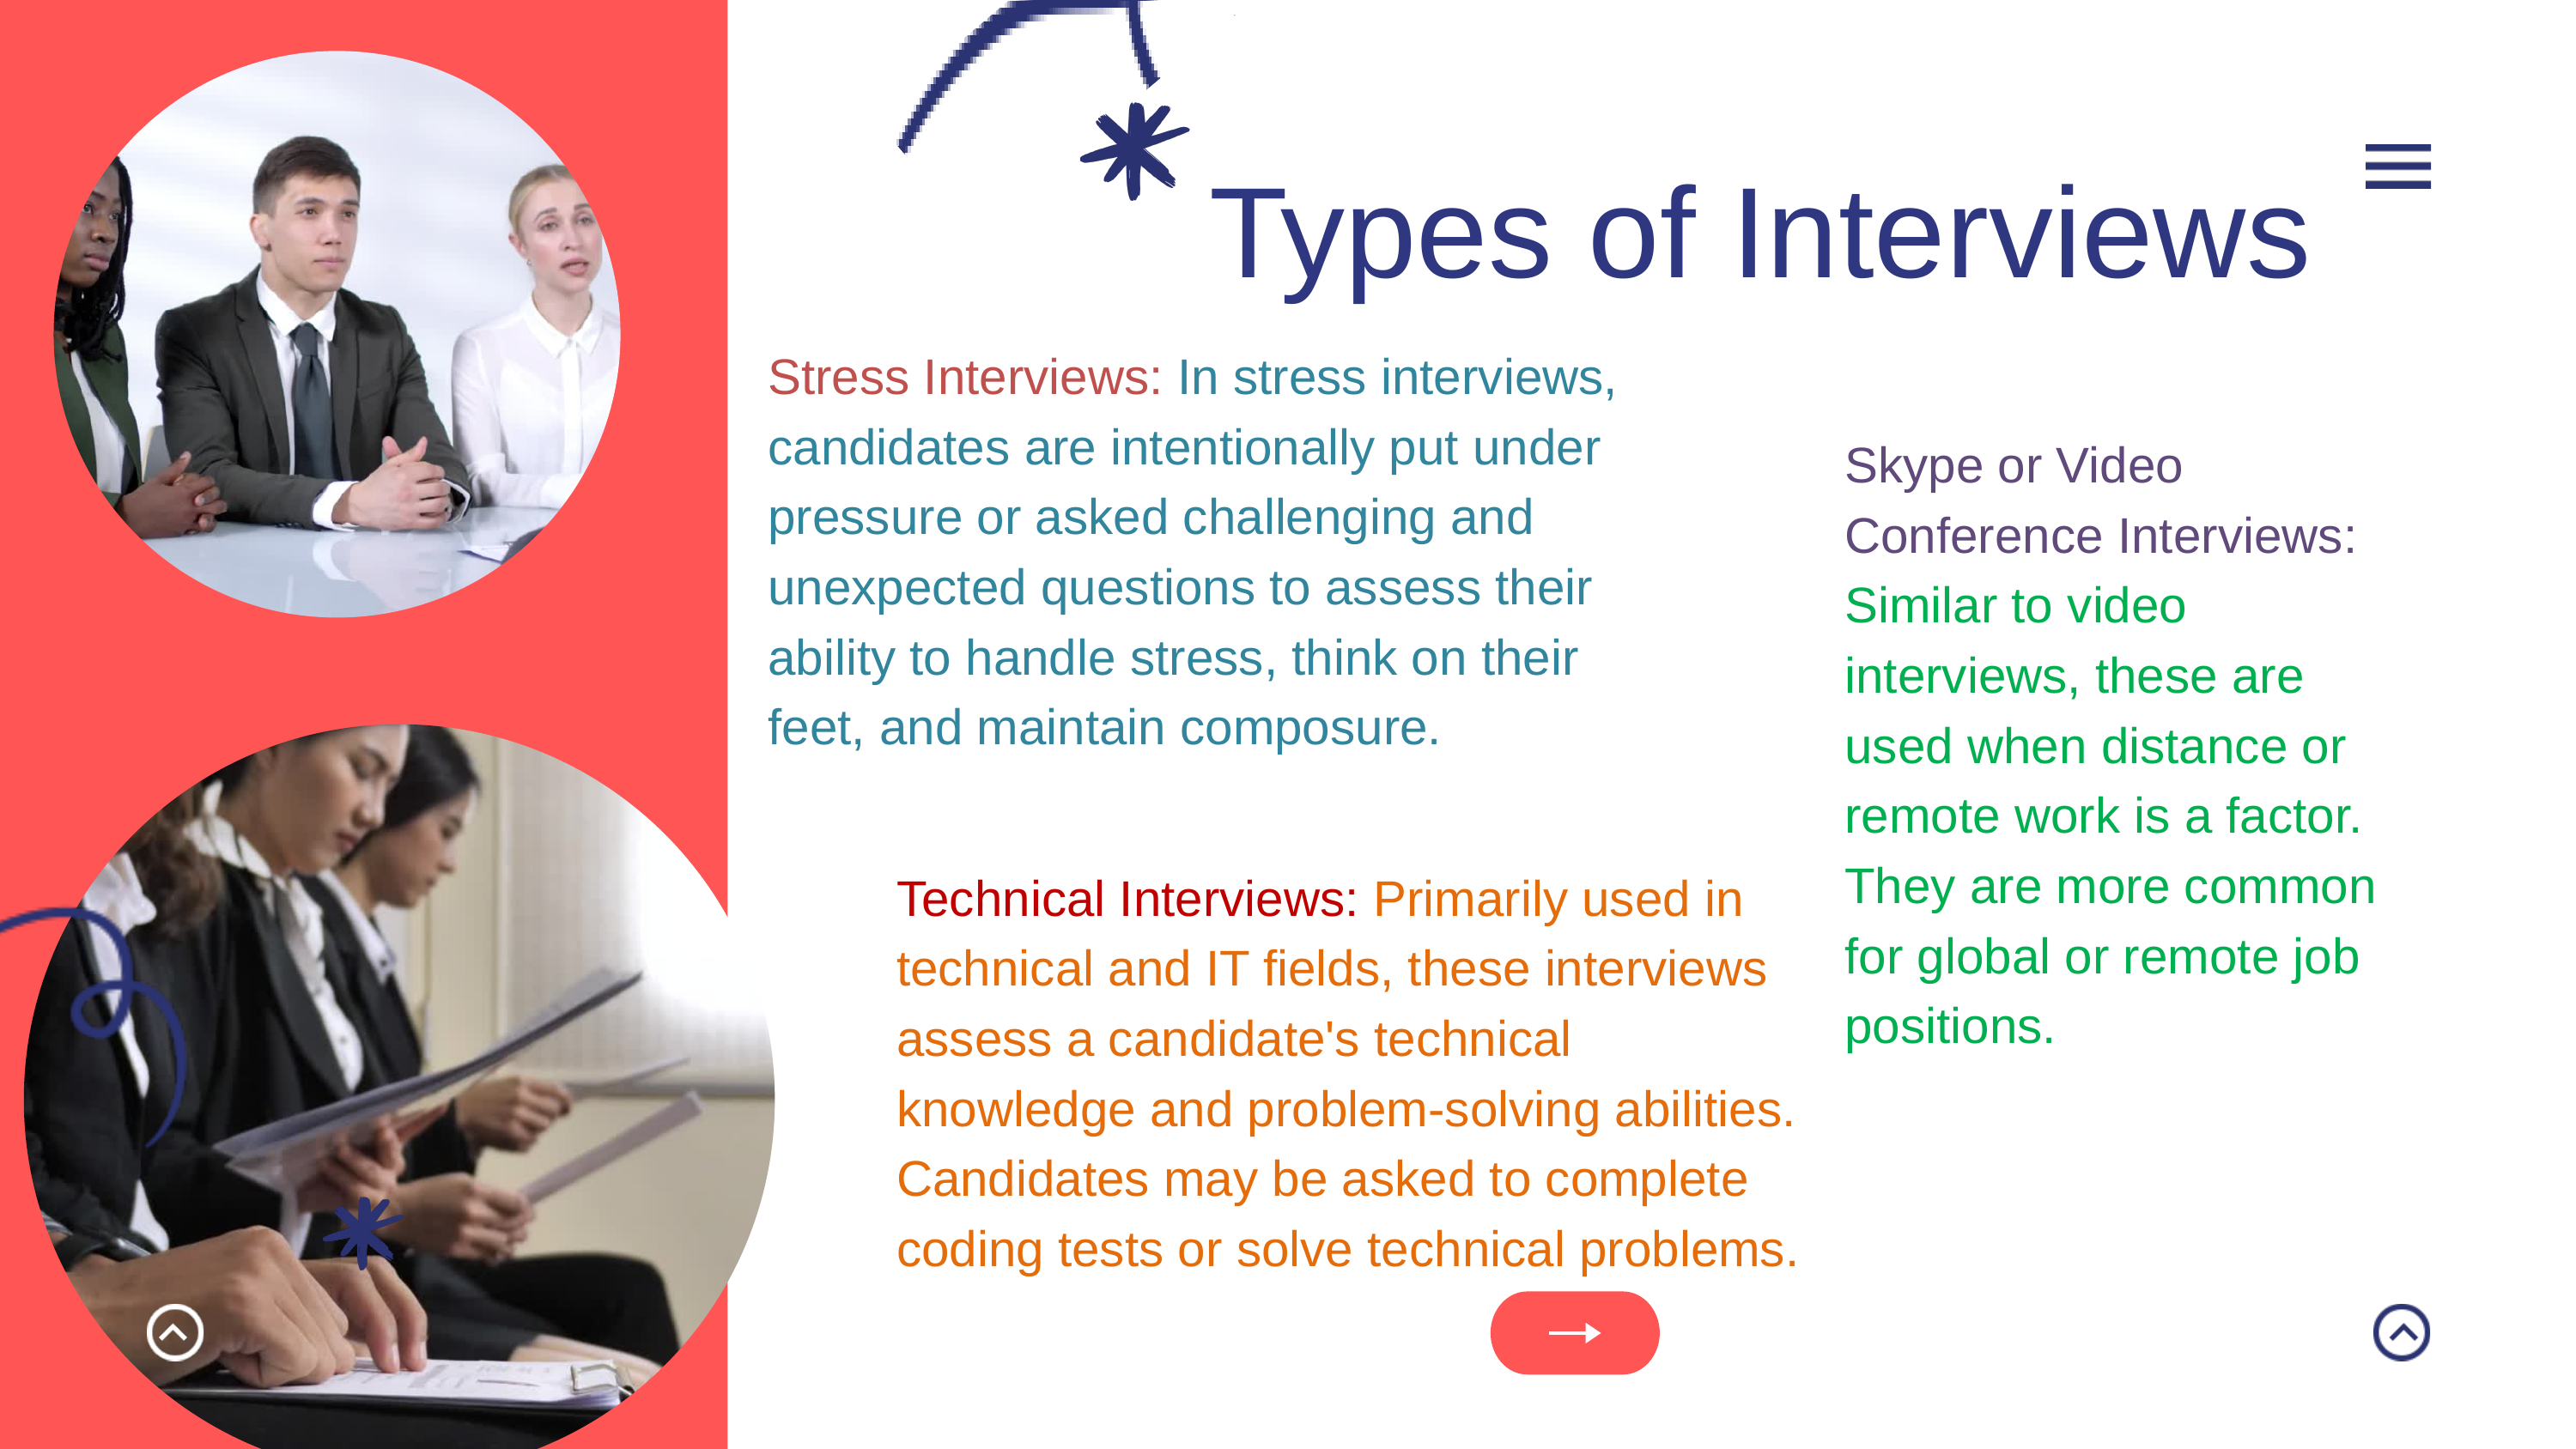

Types of Interviews
Stress Interviews: In stress interviews, candidates are intentionally put under pressure or asked challenging and unexpected questions to assess their ability to handle stress, think on their feet, and maintain composure.
Skype or Video Conference Interviews: Similar to video interviews, these are used when distance or remote work is a factor. They are more common for global or remote job positions.

Technical Interviews: Primarily used in technical and IT fields, these interviews assess a candidate's technical knowledge and problem-solving abilities. Candidates may be asked to complete coding tests or solve technical problems.